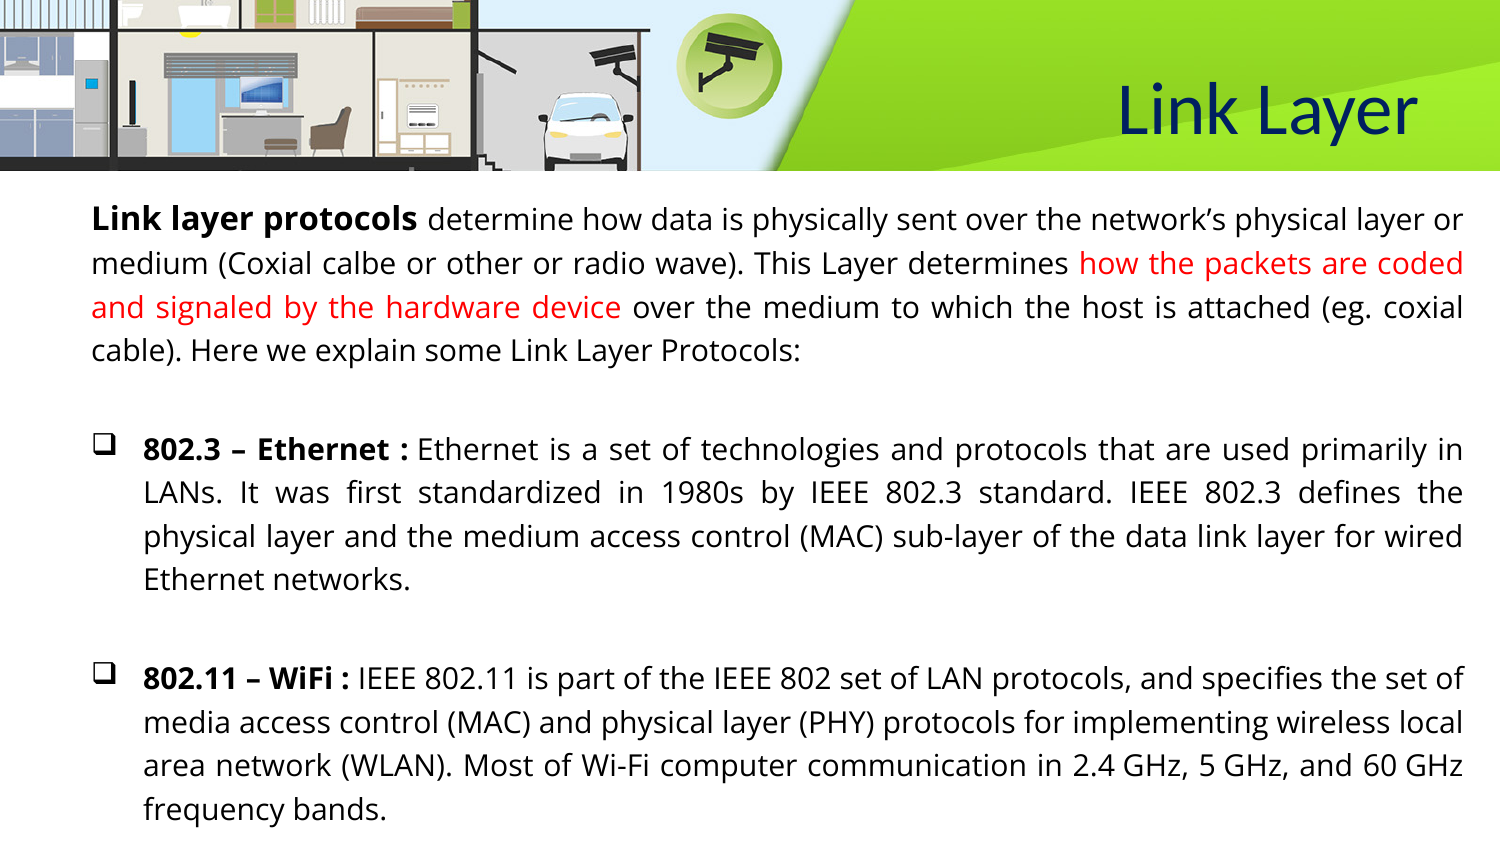

# Link Layer
Link layer protocols determine how data is physically sent over the network’s physical layer or medium (Coxial calbe or other or radio wave). This Layer determines how the packets are coded and signaled by the hardware device over the medium to which the host is attached (eg. coxial cable). Here we explain some Link Layer Protocols:

802.3 – Ethernet : Ethernet is a set of technologies and protocols that are used primarily in LANs. It was first standardized in 1980s by IEEE 802.3 standard. IEEE 802.3 defines the physical layer and the medium access control (MAC) sub-layer of the data link layer for wired Ethernet networks.

802.11 – WiFi : IEEE 802.11 is part of the IEEE 802 set of LAN protocols, and specifies the set of media access control (MAC) and physical layer (PHY) protocols for implementing wireless local area network (WLAN). Most of Wi-Fi computer communication in 2.4 GHz, 5 GHz, and 60 GHz frequency bands.